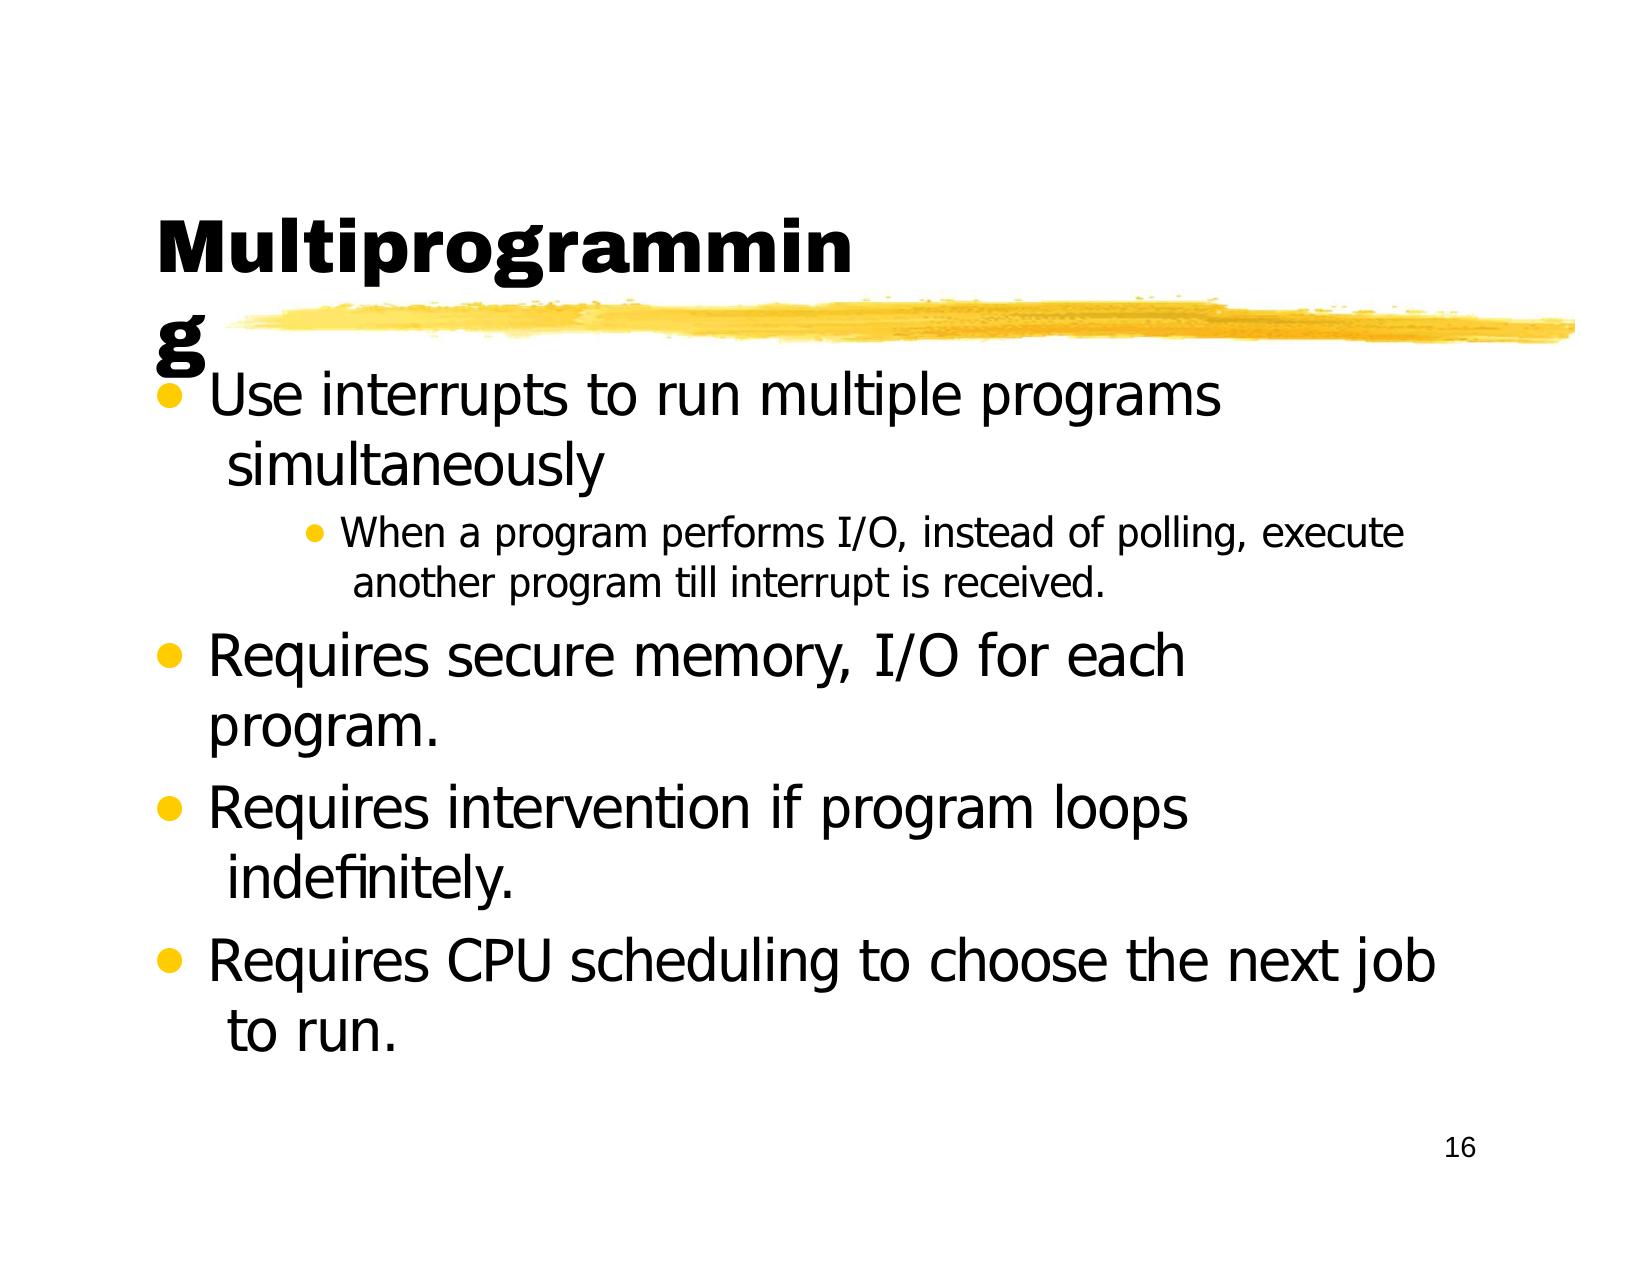

# Multiprogramming
Use interrupts to run multiple programs  simultaneously
When a program performs I/O, instead of polling, execute  another program till interrupt is received.
Requires secure memory, I/O for each program.
Requires intervention if program loops  indefinitely.
Requires CPU scheduling to choose the next job  to run.
16